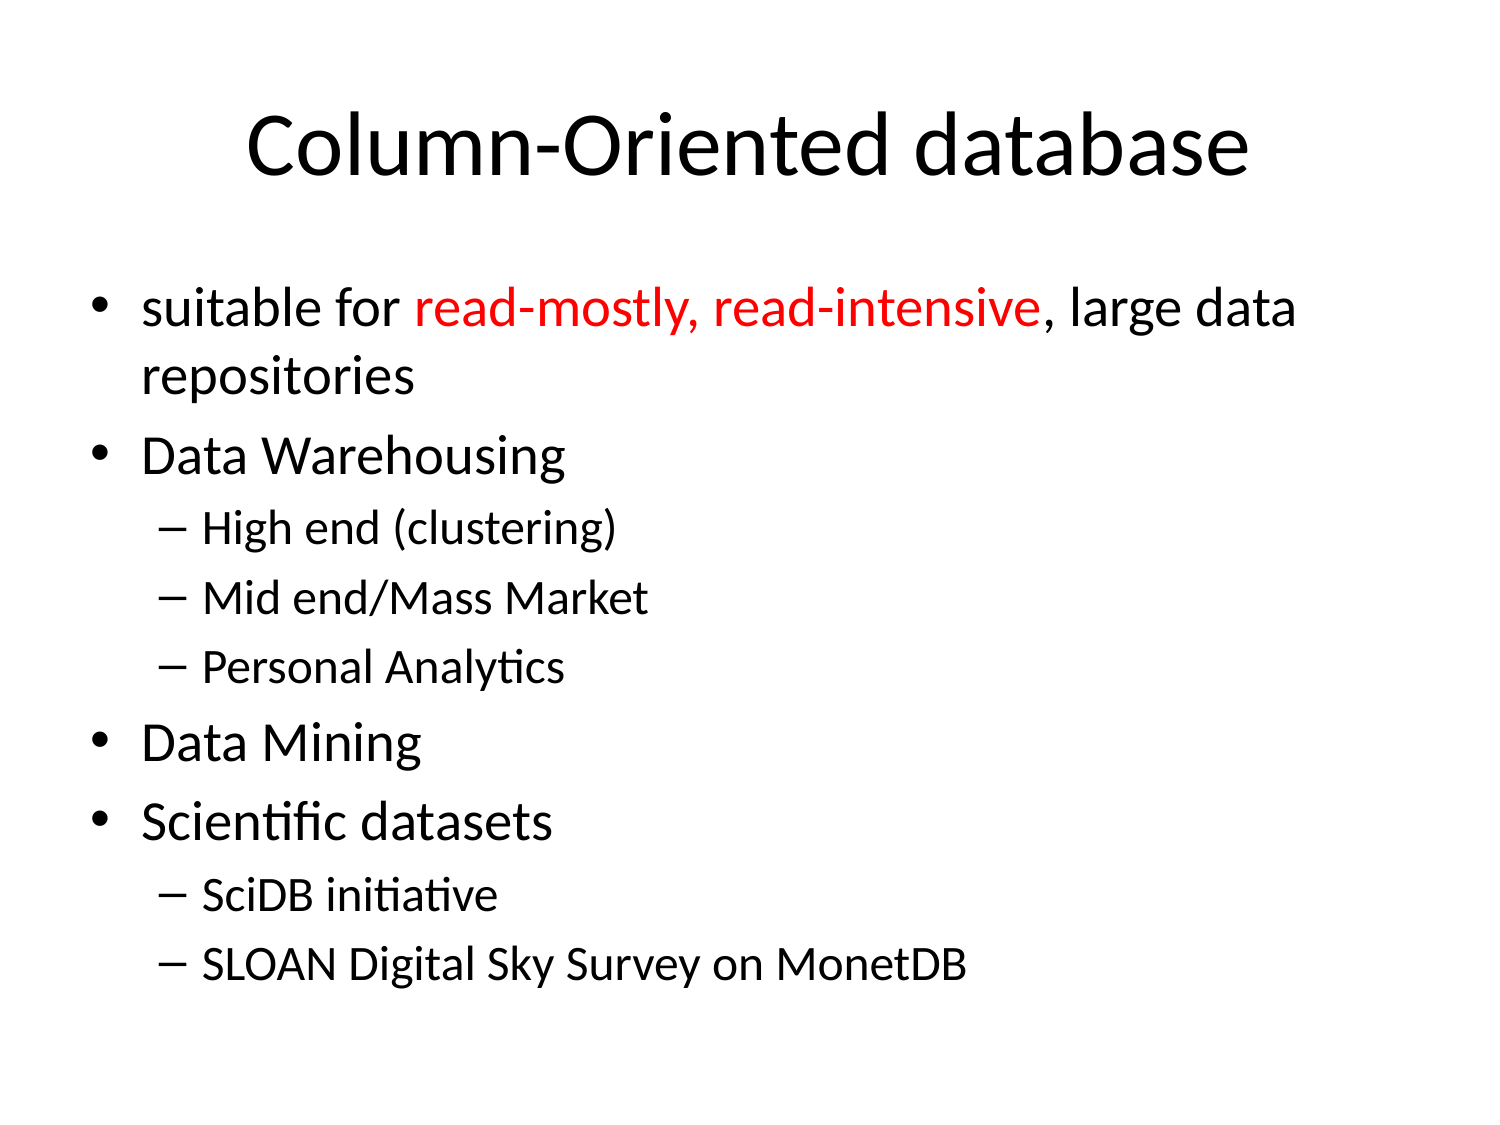

# Column-Oriented database
suitable for read-mostly, read-intensive, large data repositories
Data Warehousing
High end (clustering)
Mid end/Mass Market
Personal Analytics
Data Mining
Scientific datasets
SciDB initiative
SLOAN Digital Sky Survey on MonetDB